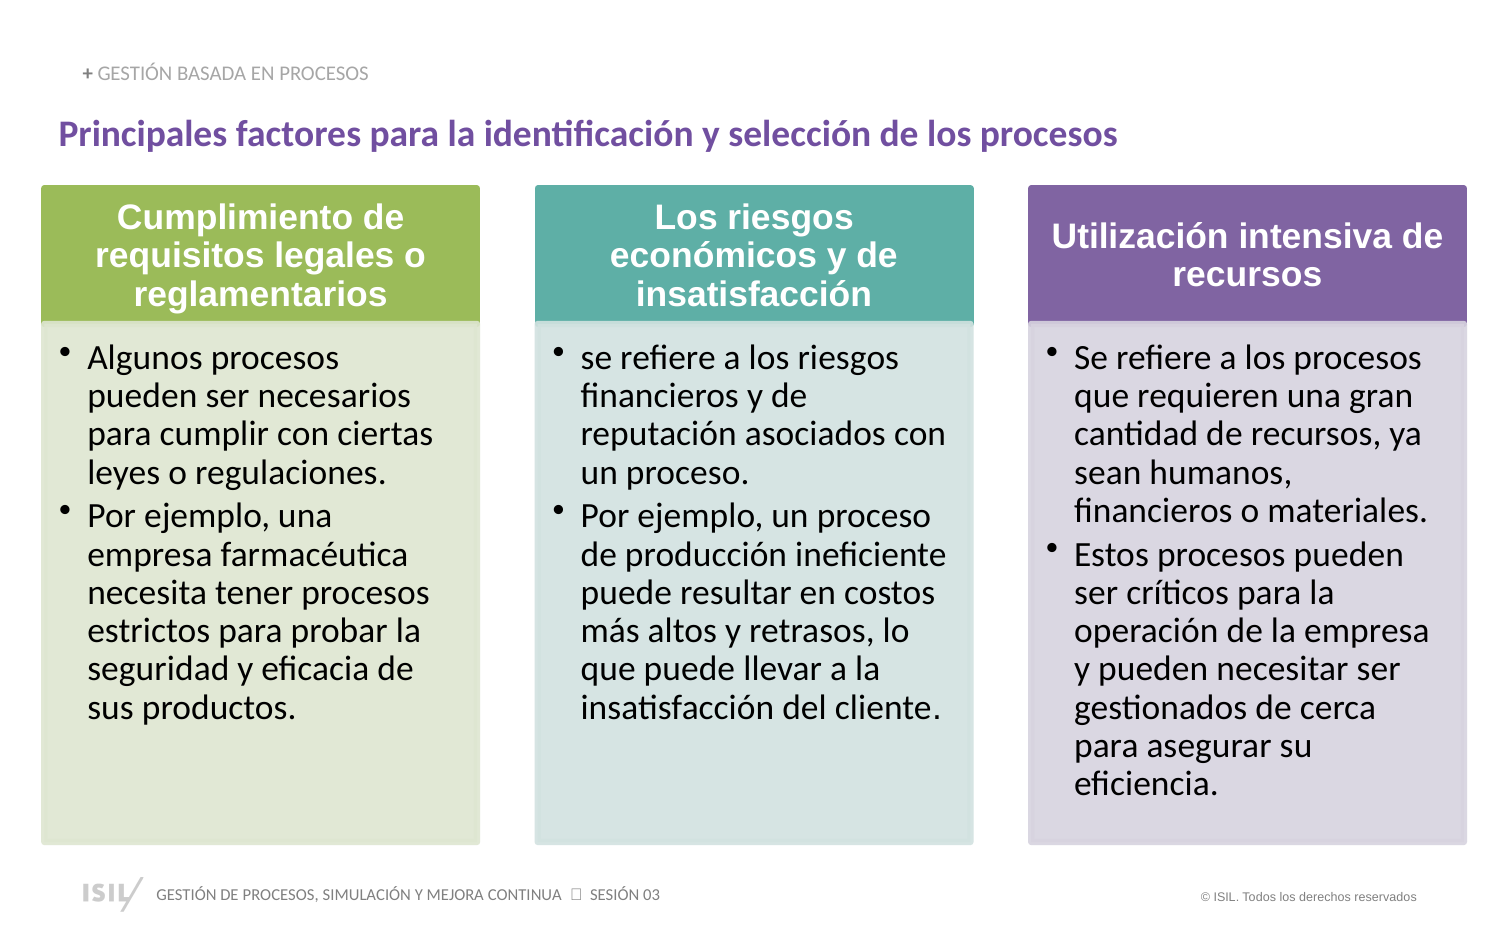

+ GESTIÓN BASADA EN PROCESOS
Principales factores para la identificación y selección de los procesos
Cumplimiento de requisitos legales o reglamentarios
Algunos procesos pueden ser necesarios para cumplir con ciertas leyes o regulaciones.
Por ejemplo, una empresa farmacéutica necesita tener procesos estrictos para probar la seguridad y eficacia de sus productos.
Los riesgos económicos y de insatisfacción
se refiere a los riesgos financieros y de reputación asociados con un proceso.
Por ejemplo, un proceso de producción ineficiente puede resultar en costos más altos y retrasos, lo que puede llevar a la insatisfacción del cliente.
Utilización intensiva de recursos
Se refiere a los procesos que requieren una gran cantidad de recursos, ya sean humanos, financieros o materiales.
Estos procesos pueden ser críticos para la operación de la empresa y pueden necesitar ser gestionados de cerca para asegurar su eficiencia.